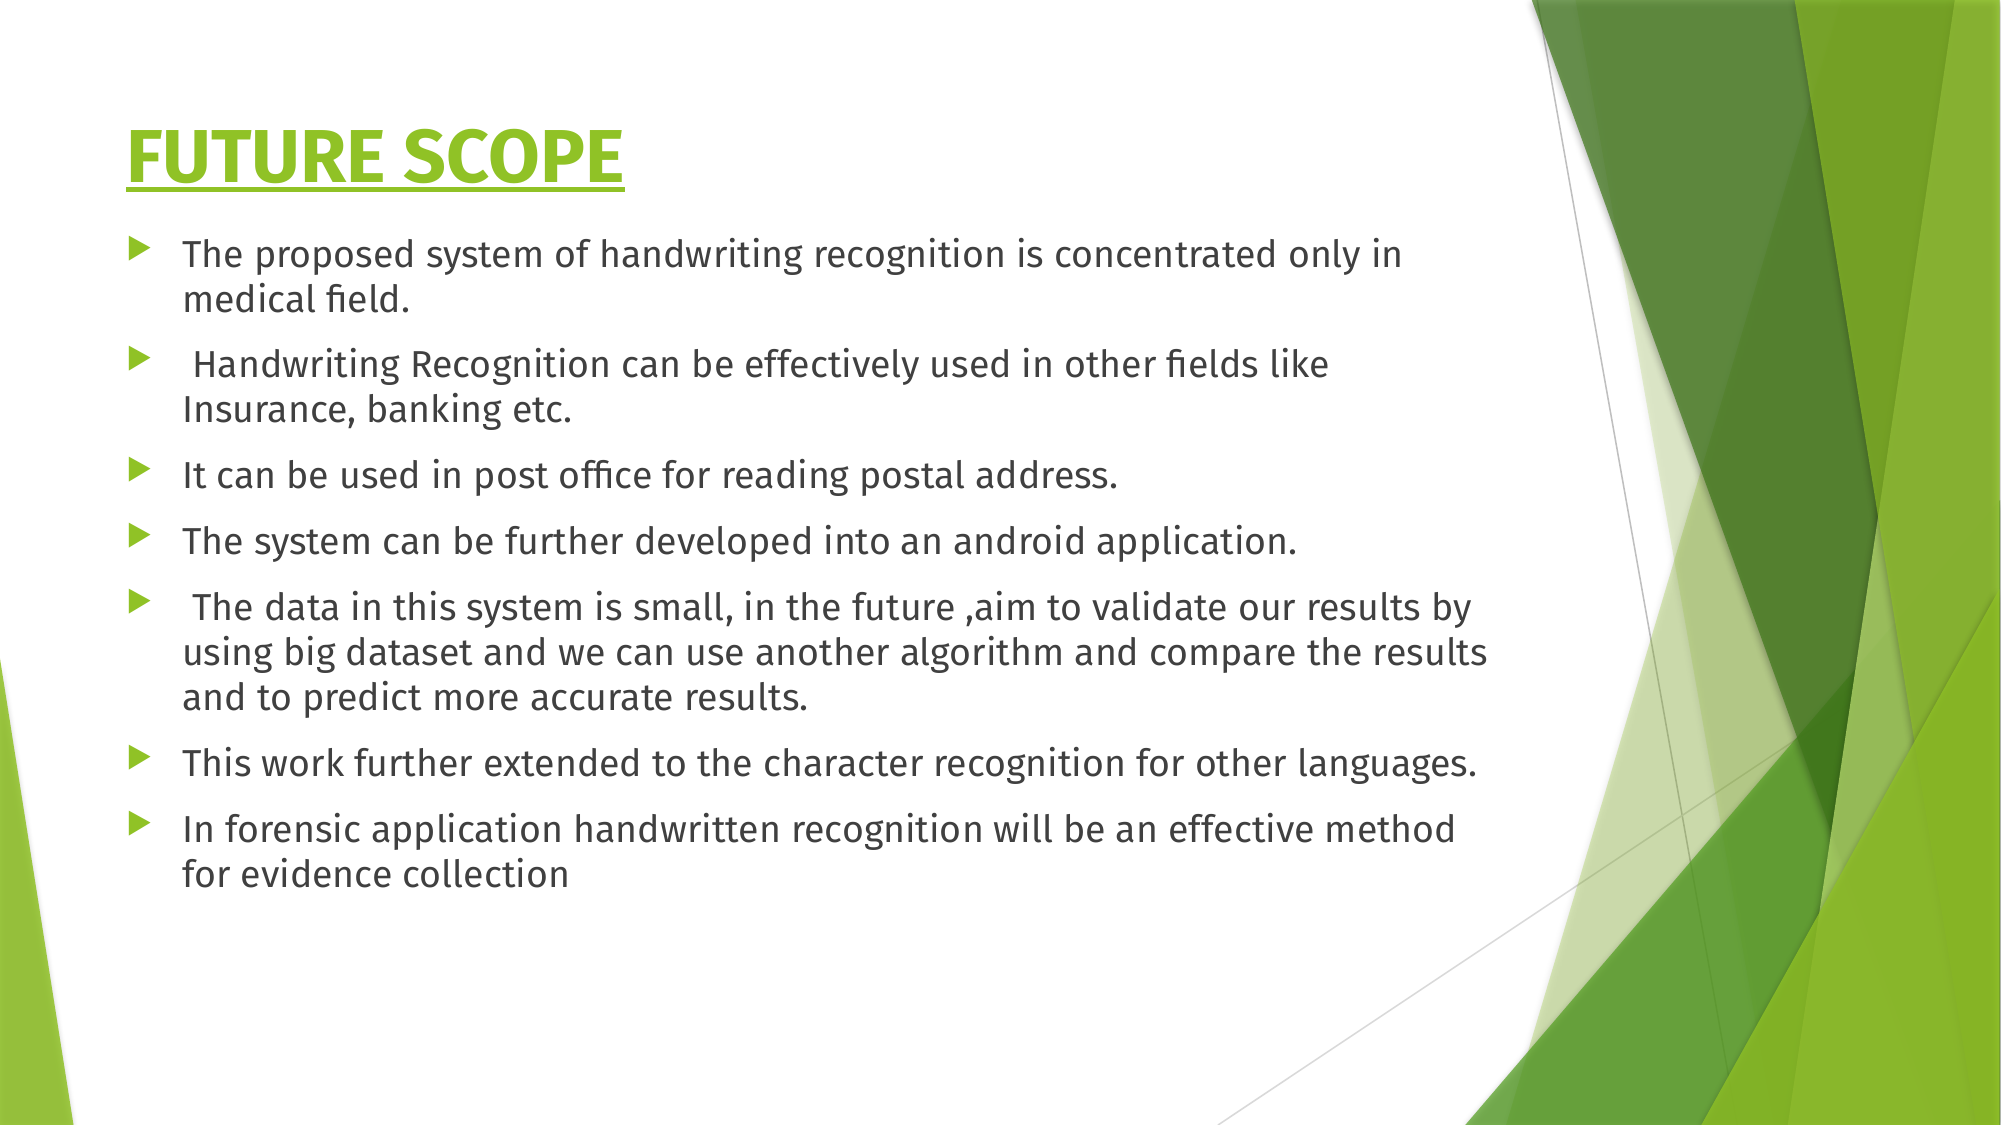

# FUTURE SCOPE
The proposed system of handwriting recognition is concentrated only in medical field.
 Handwriting Recognition can be effectively used in other fields like Insurance, banking etc.
It can be used in post office for reading postal address.
The system can be further developed into an android application.
 The data in this system is small, in the future ,aim to validate our results by using big dataset and we can use another algorithm and compare the results and to predict more accurate results.
This work further extended to the character recognition for other languages.
In forensic application handwritten recognition will be an effective method for evidence collection